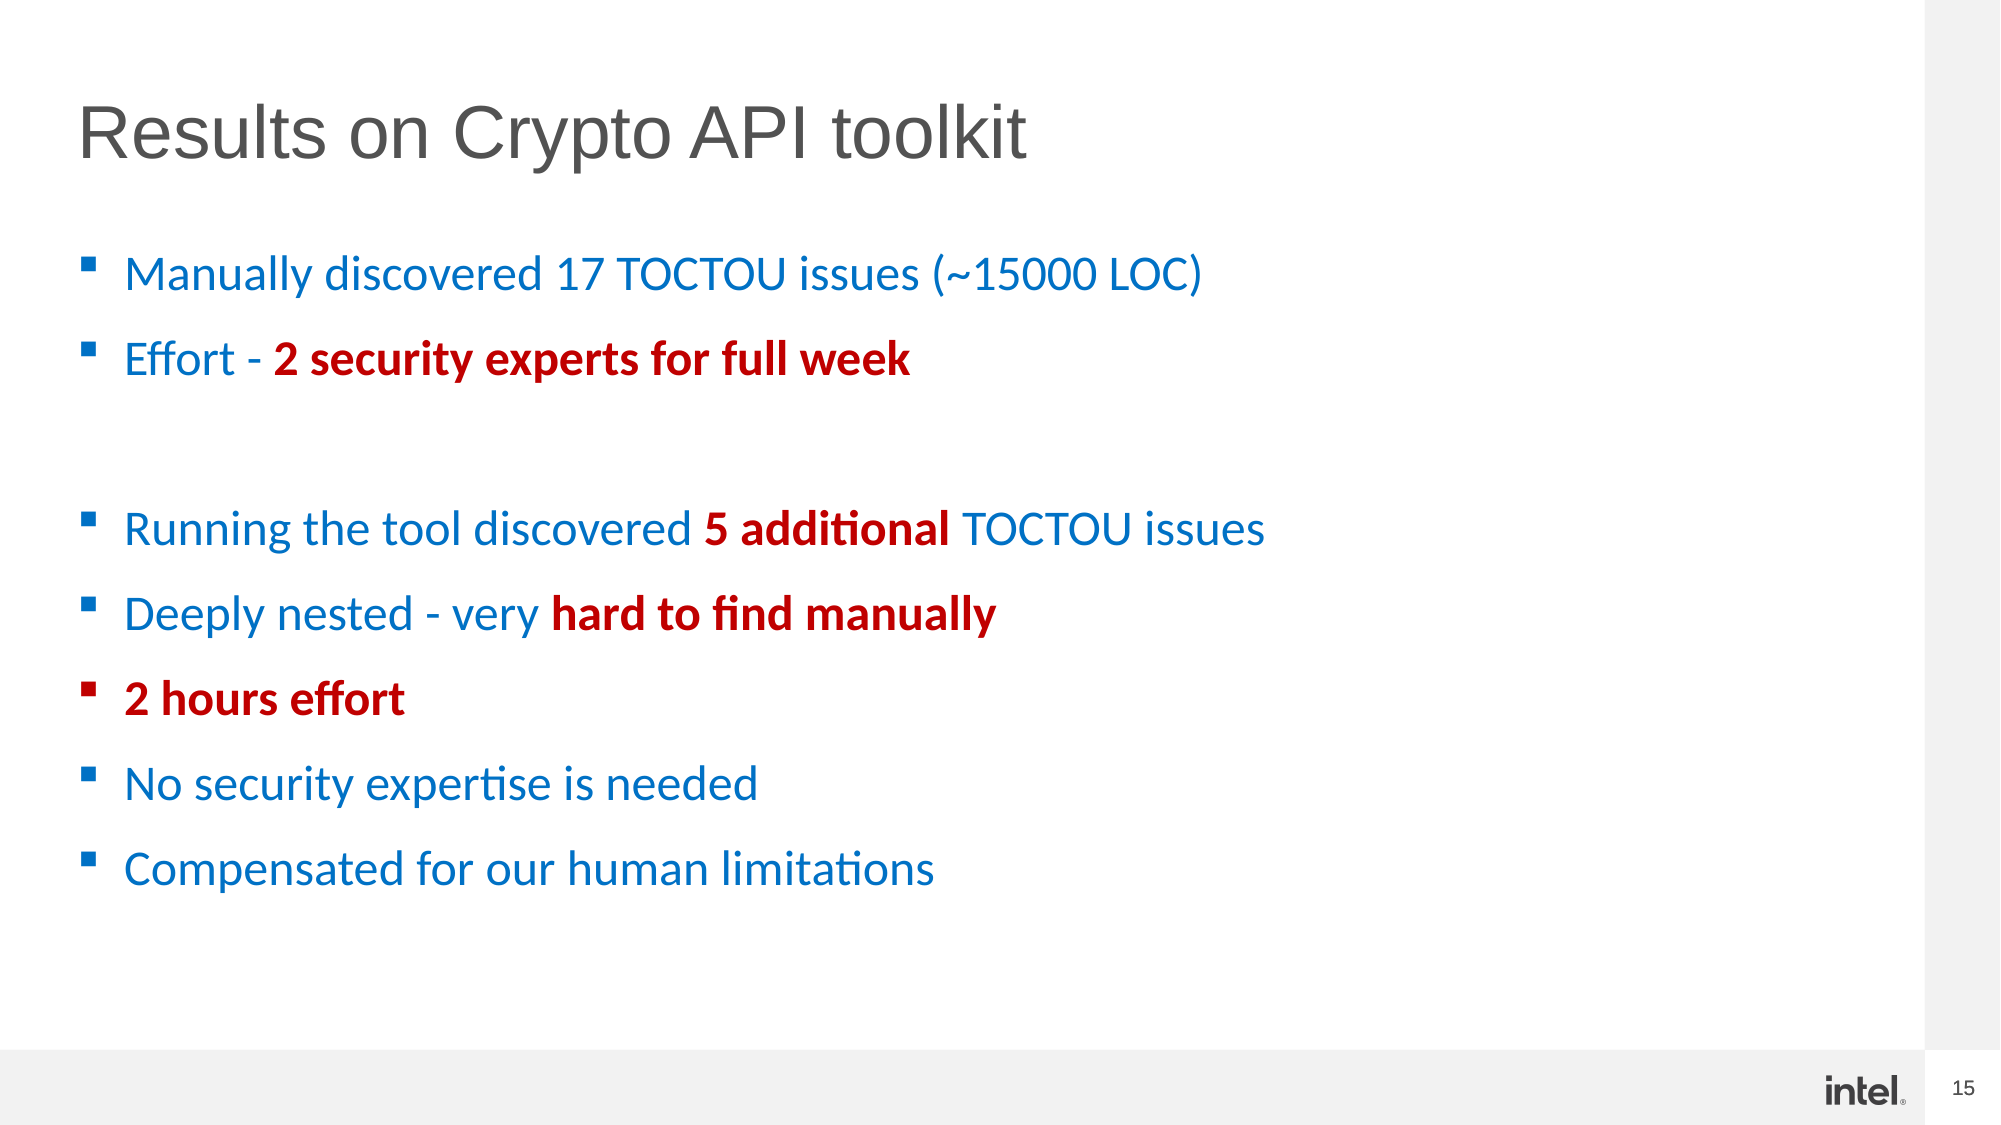

# Results on Crypto API toolkit
Manually discovered 17 TOCTOU issues (~15000 LOC)
Effort - 2 security experts for full week

Running the tool discovered 5 additional TOCTOU issues​
Deeply nested - very hard to find manually​
2 hours effort
No security expertise is needed
Compensated for our human limitations

15